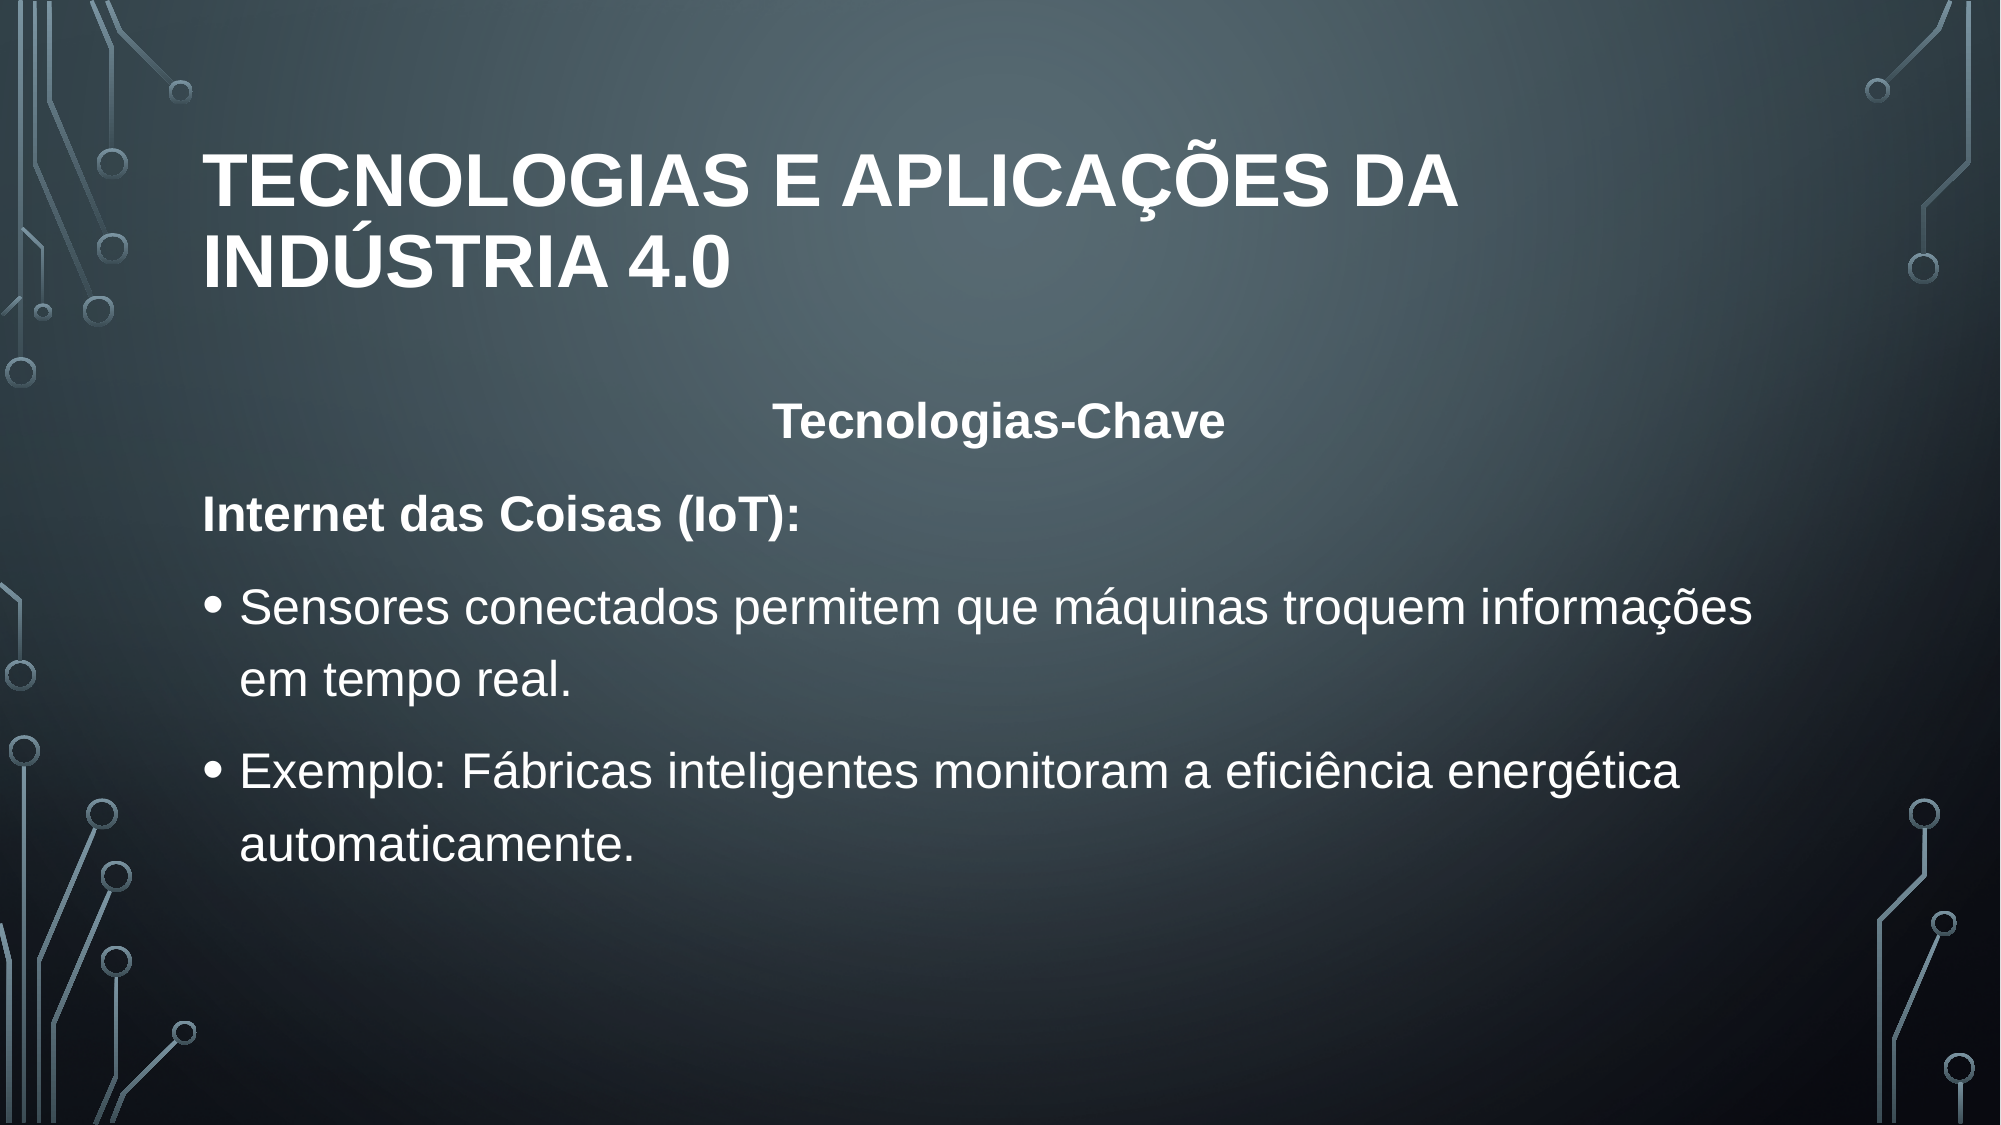

# Tecnologias e Aplicações da Indústria 4.0
Tecnologias-Chave
Internet das Coisas (IoT):
Sensores conectados permitem que máquinas troquem informações em tempo real.
Exemplo: Fábricas inteligentes monitoram a eficiência energética automaticamente.